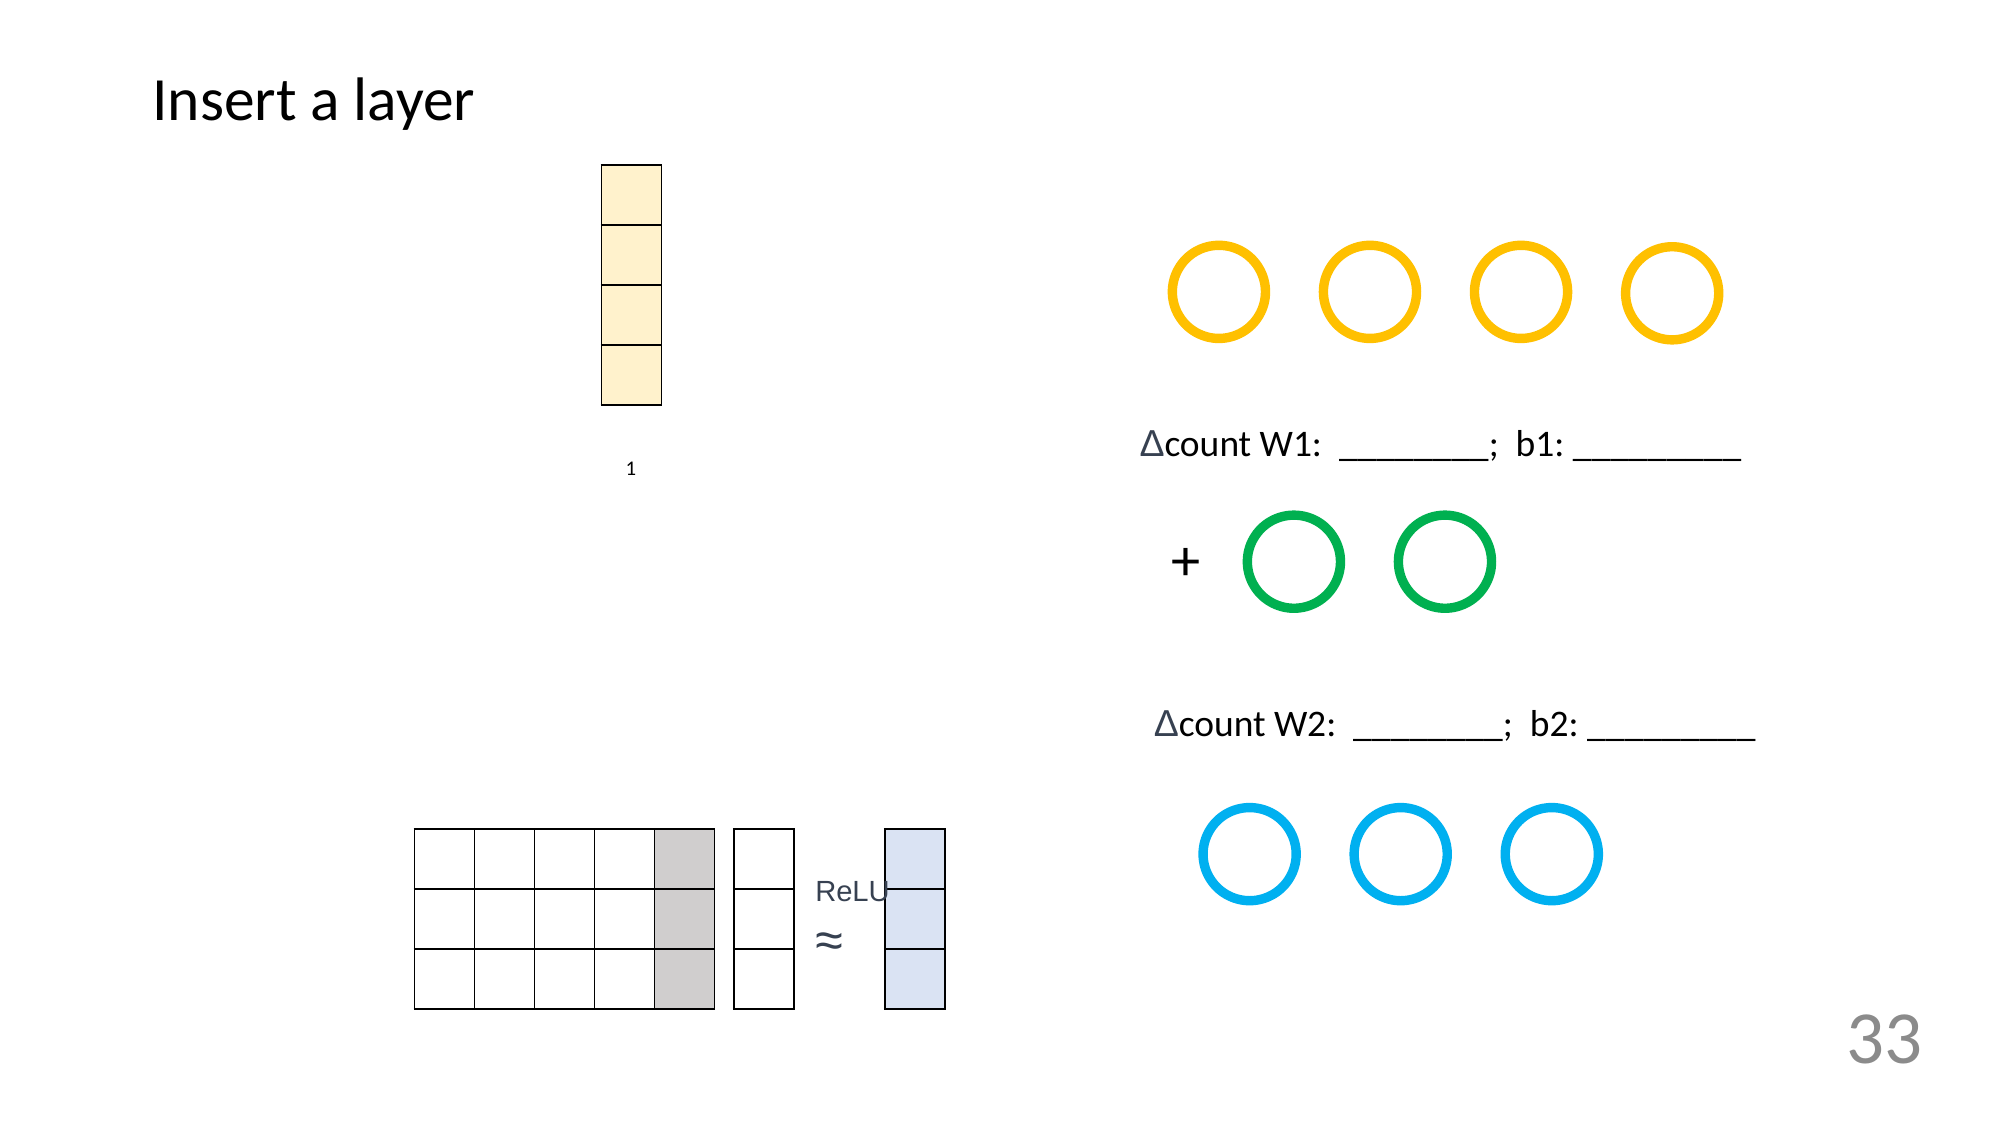

# Insert a layer
|  |
| --- |
|  |
|  |
|  |

Δcount W1:  ________;  b1: _________
1
+

Δcount W2:  ________;  b2: _________

|  |  |  |  |  |
| --- | --- | --- | --- | --- |
|  |  |  |  |  |
|  |  |  |  |  |
|  |
| --- |
|  |
|  |
|  |
| --- |
|  |
|  |
ReLU
≈
33